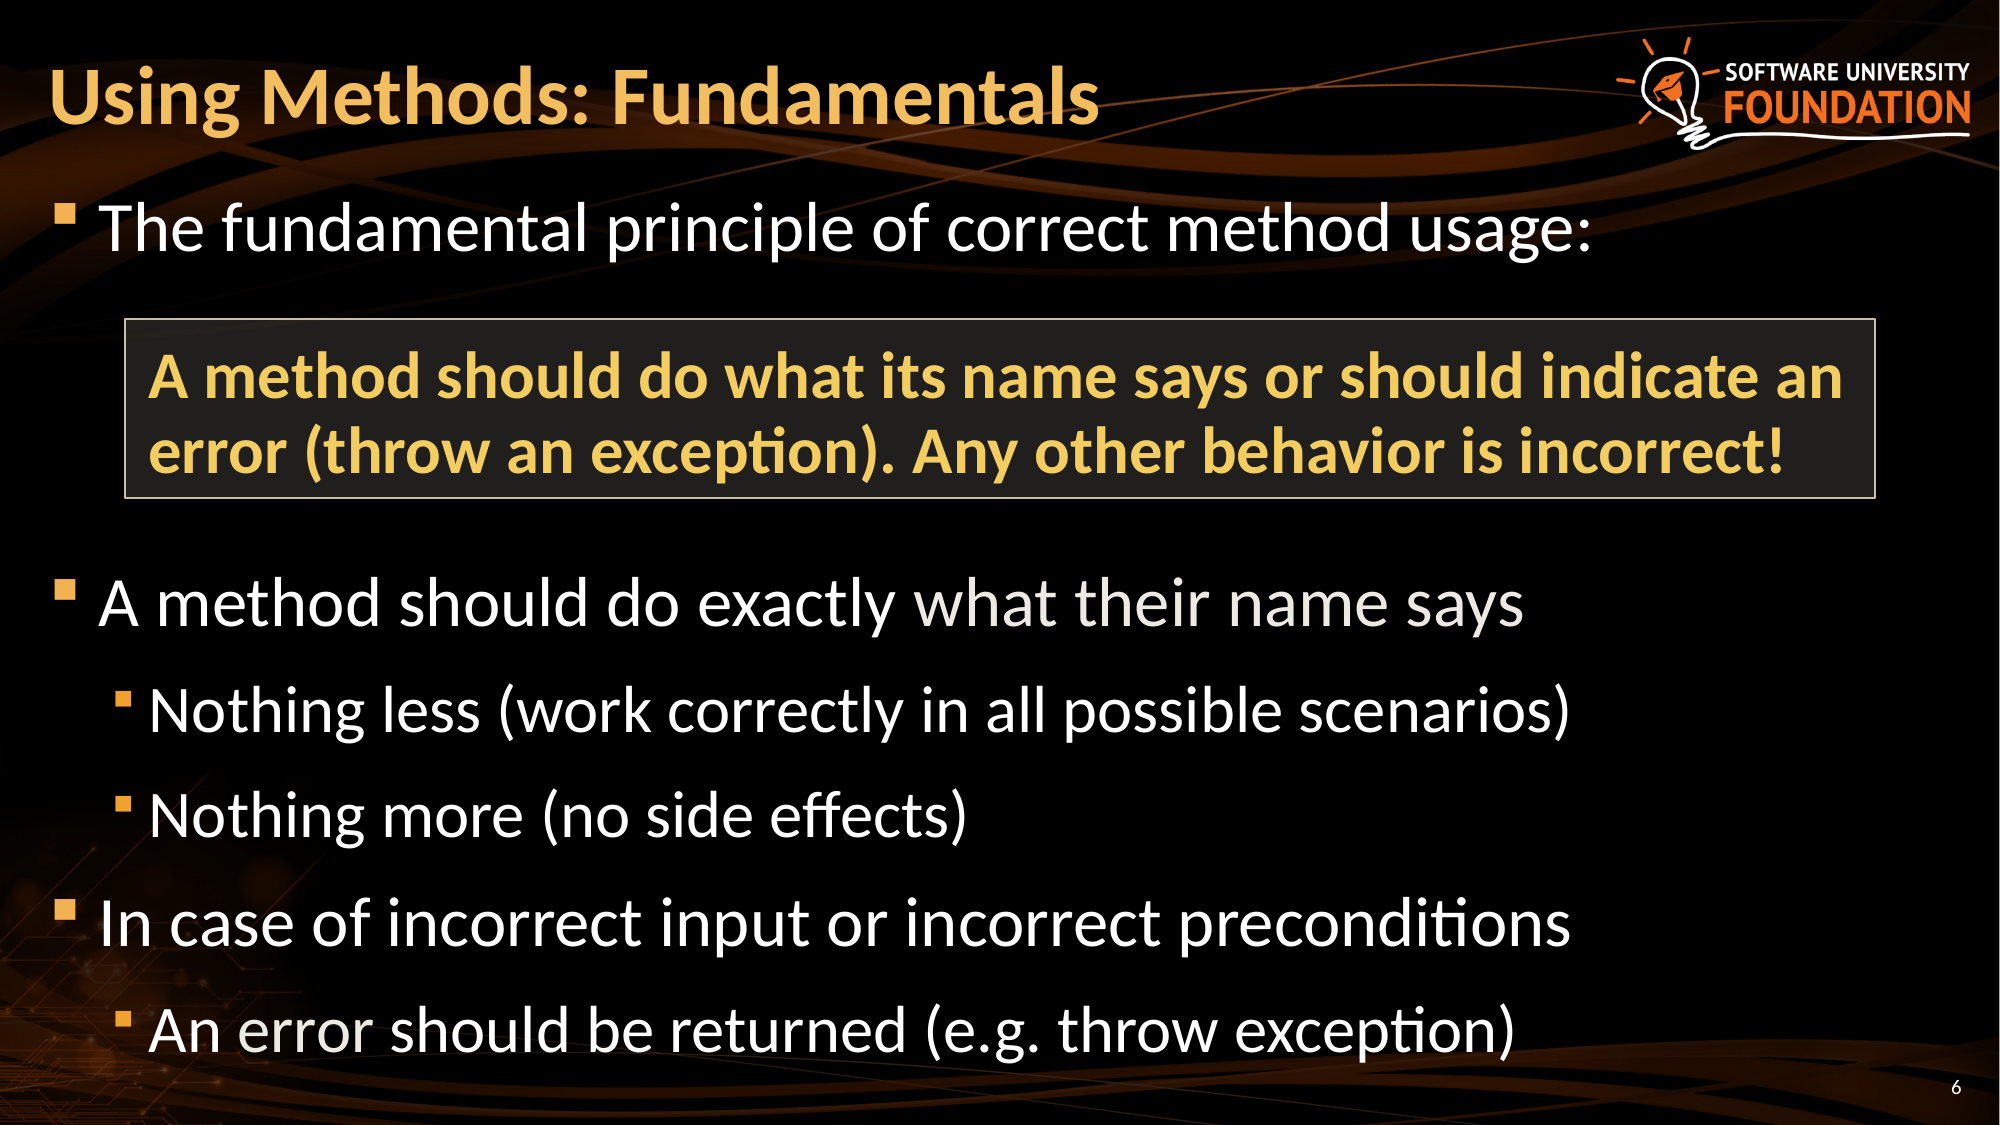

# Using Methods: Fundamentals
The fundamental principle of correct method usage:

A method should do exactly what their name says
Nothing less (work correctly in all possible scenarios)
Nothing more (no side effects)
In case of incorrect input or incorrect preconditions
An error should be returned (e.g. throw exception)
A method should do what its name says or should indicate an error (throw an exception). Any other behavior is incorrect!
6